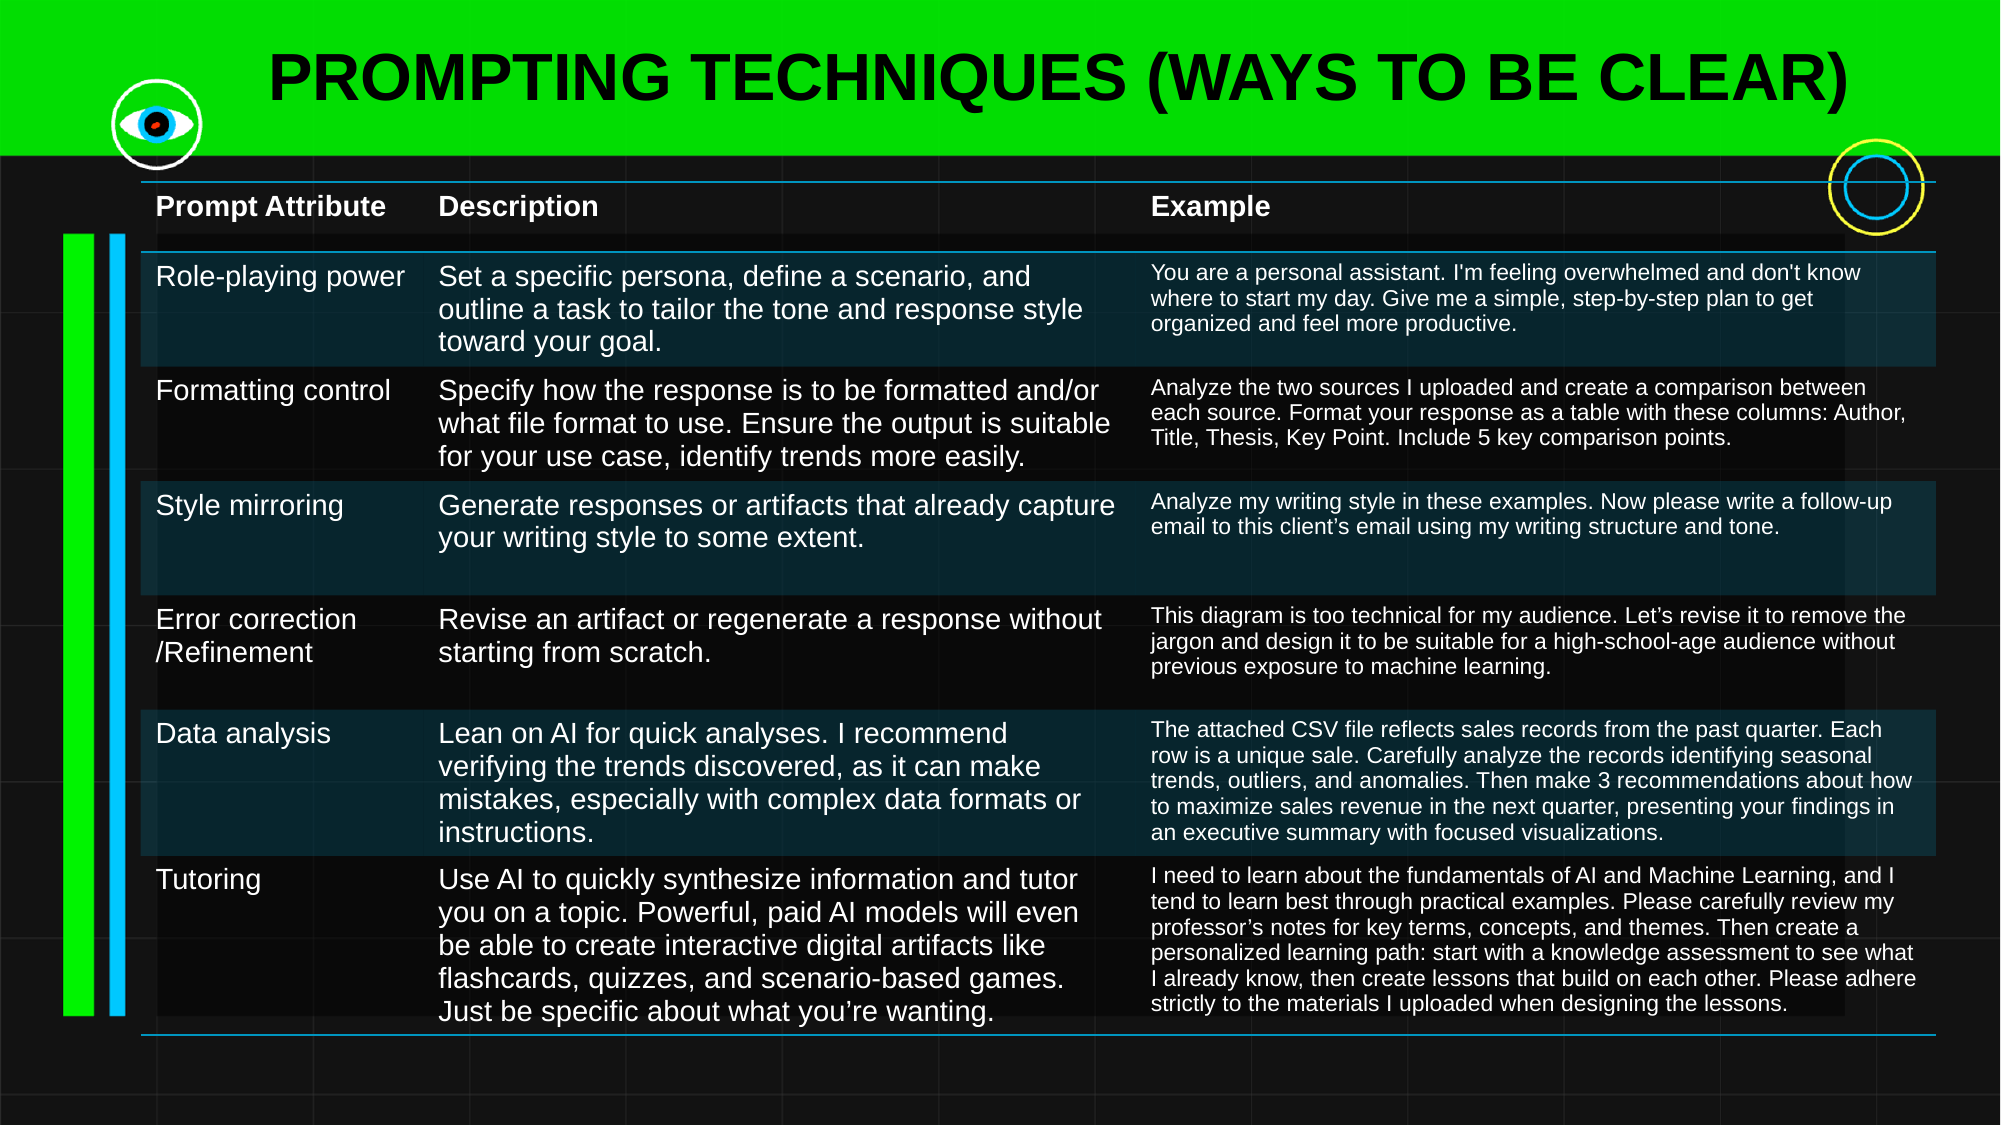

# PROMPTING TECHNIQUES (WAYS TO BE CLEAR)
| Prompt Attribute | Description | Example |
| --- | --- | --- |
| Role-playing power | Set a specific persona, define a scenario, and outline a task to tailor the tone and response style toward your goal. | You are a personal assistant. I'm feeling overwhelmed and don't know where to start my day. Give me a simple, step-by-step plan to get organized and feel more productive. |
| Formatting control | Specify how the response is to be formatted and/or what file format to use. Ensure the output is suitable for your use case, identify trends more easily. | Analyze the two sources I uploaded and create a comparison between each source. Format your response as a table with these columns: Author, Title, Thesis, Key Point. Include 5 key comparison points. |
| Style mirroring | Generate responses or artifacts that already capture your writing style to some extent. | Analyze my writing style in these examples. Now please write a follow-up email to this client’s email using my writing structure and tone. |
| Error correction /Refinement | Revise an artifact or regenerate a response without starting from scratch. | This diagram is too technical for my audience. Let’s revise it to remove the jargon and design it to be suitable for a high-school-age audience without previous exposure to machine learning. |
| Data analysis | Lean on AI for quick analyses. I recommend verifying the trends discovered, as it can make mistakes, especially with complex data formats or instructions. | The attached CSV file reflects sales records from the past quarter. Each row is a unique sale. Carefully analyze the records identifying seasonal trends, outliers, and anomalies. Then make 3 recommendations about how to maximize sales revenue in the next quarter, presenting your findings in an executive summary with focused visualizations. |
| Tutoring | Use AI to quickly synthesize information and tutor you on a topic. Powerful, paid AI models will even be able to create interactive digital artifacts like flashcards, quizzes, and scenario-based games. Just be specific about what you’re wanting. | I need to learn about the fundamentals of AI and Machine Learning, and I tend to learn best through practical examples. Please carefully review my professor’s notes for key terms, concepts, and themes. Then create a personalized learning path: start with a knowledge assessment to see what I already know, then create lessons that build on each other. Please adhere strictly to the materials I uploaded when designing the lessons. |